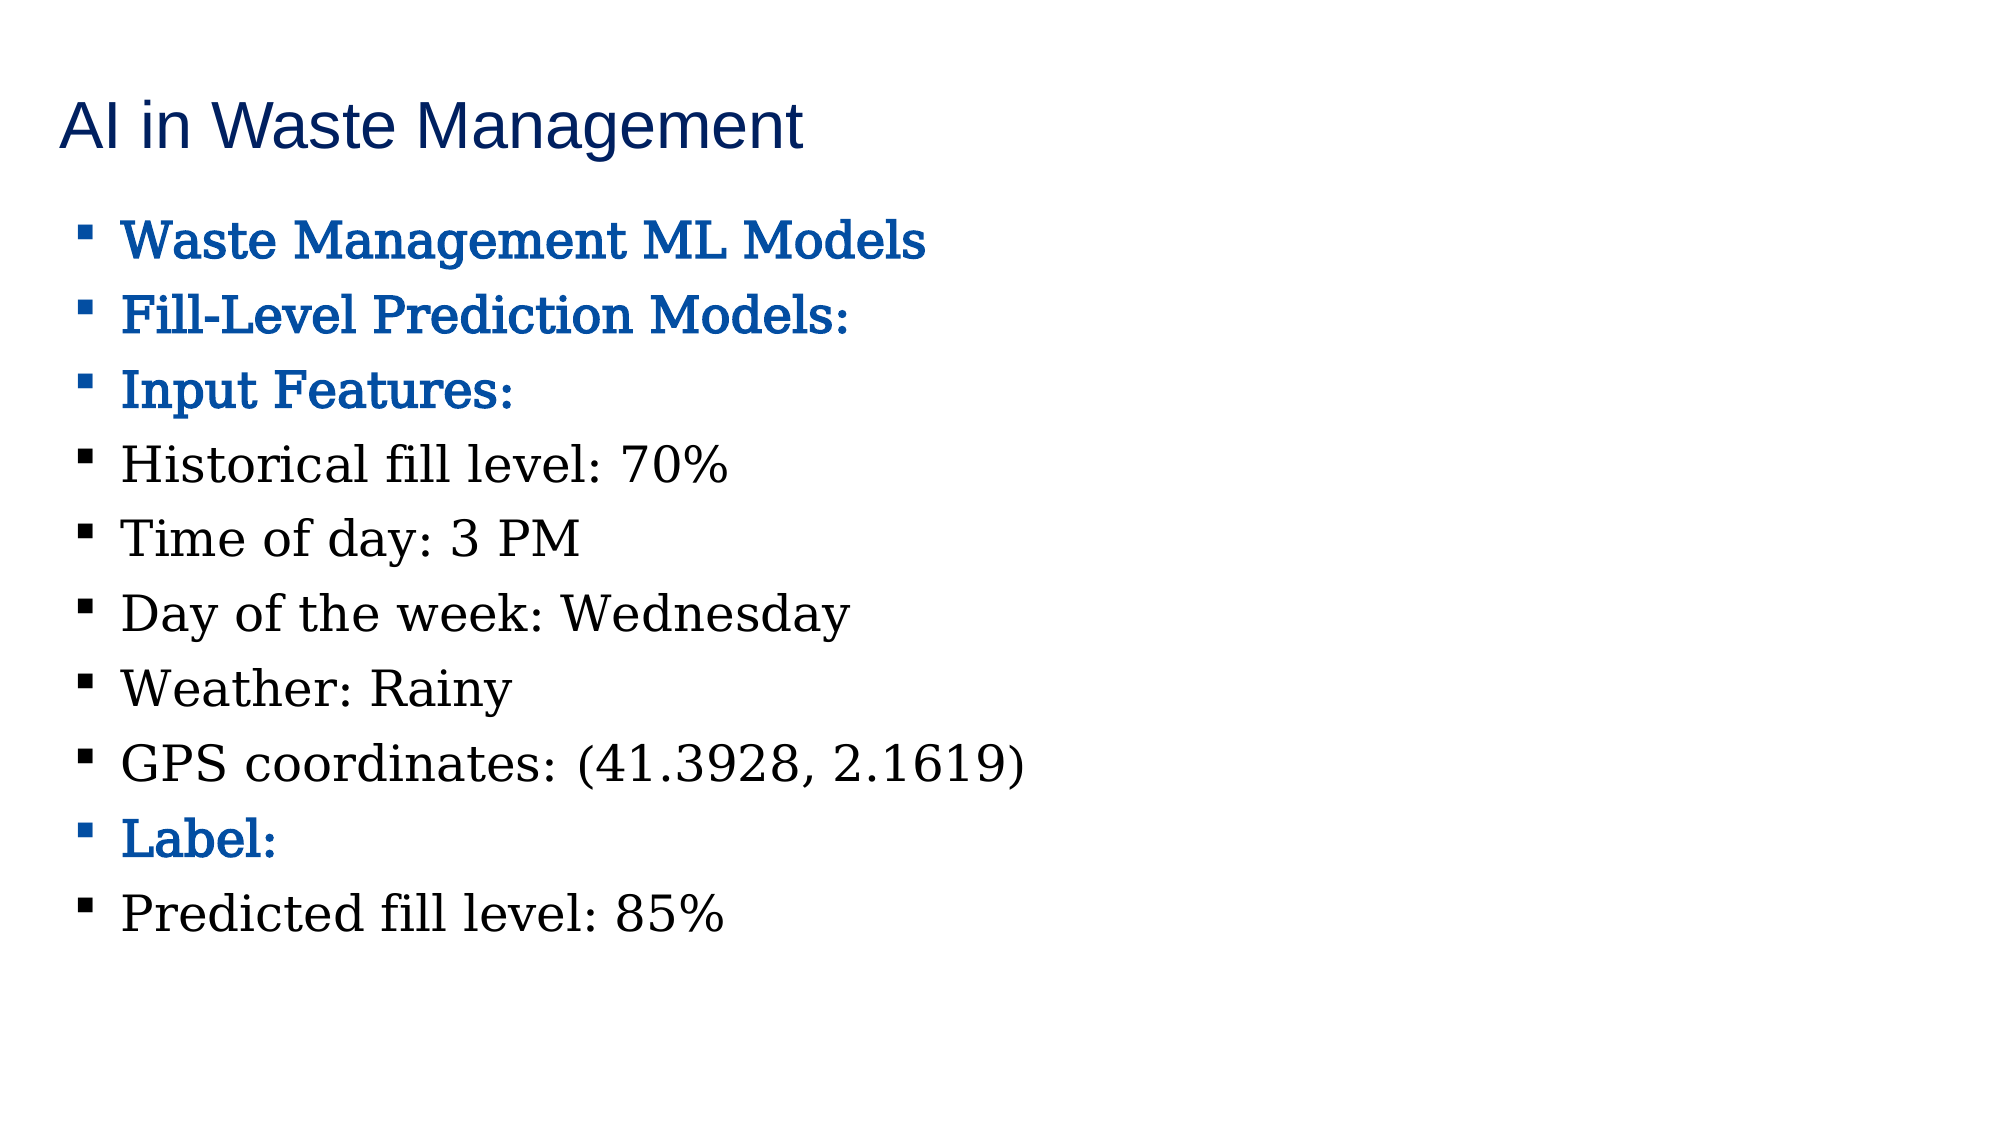

# AI in Waste Management
Waste Management ML Models
Fill-Level Prediction Models:
Input Features:
Historical fill level: 70%
Time of day: 3 PM
Day of the week: Wednesday
Weather: Rainy
GPS coordinates: (41.3928, 2.1619)
Label:
Predicted fill level: 85%